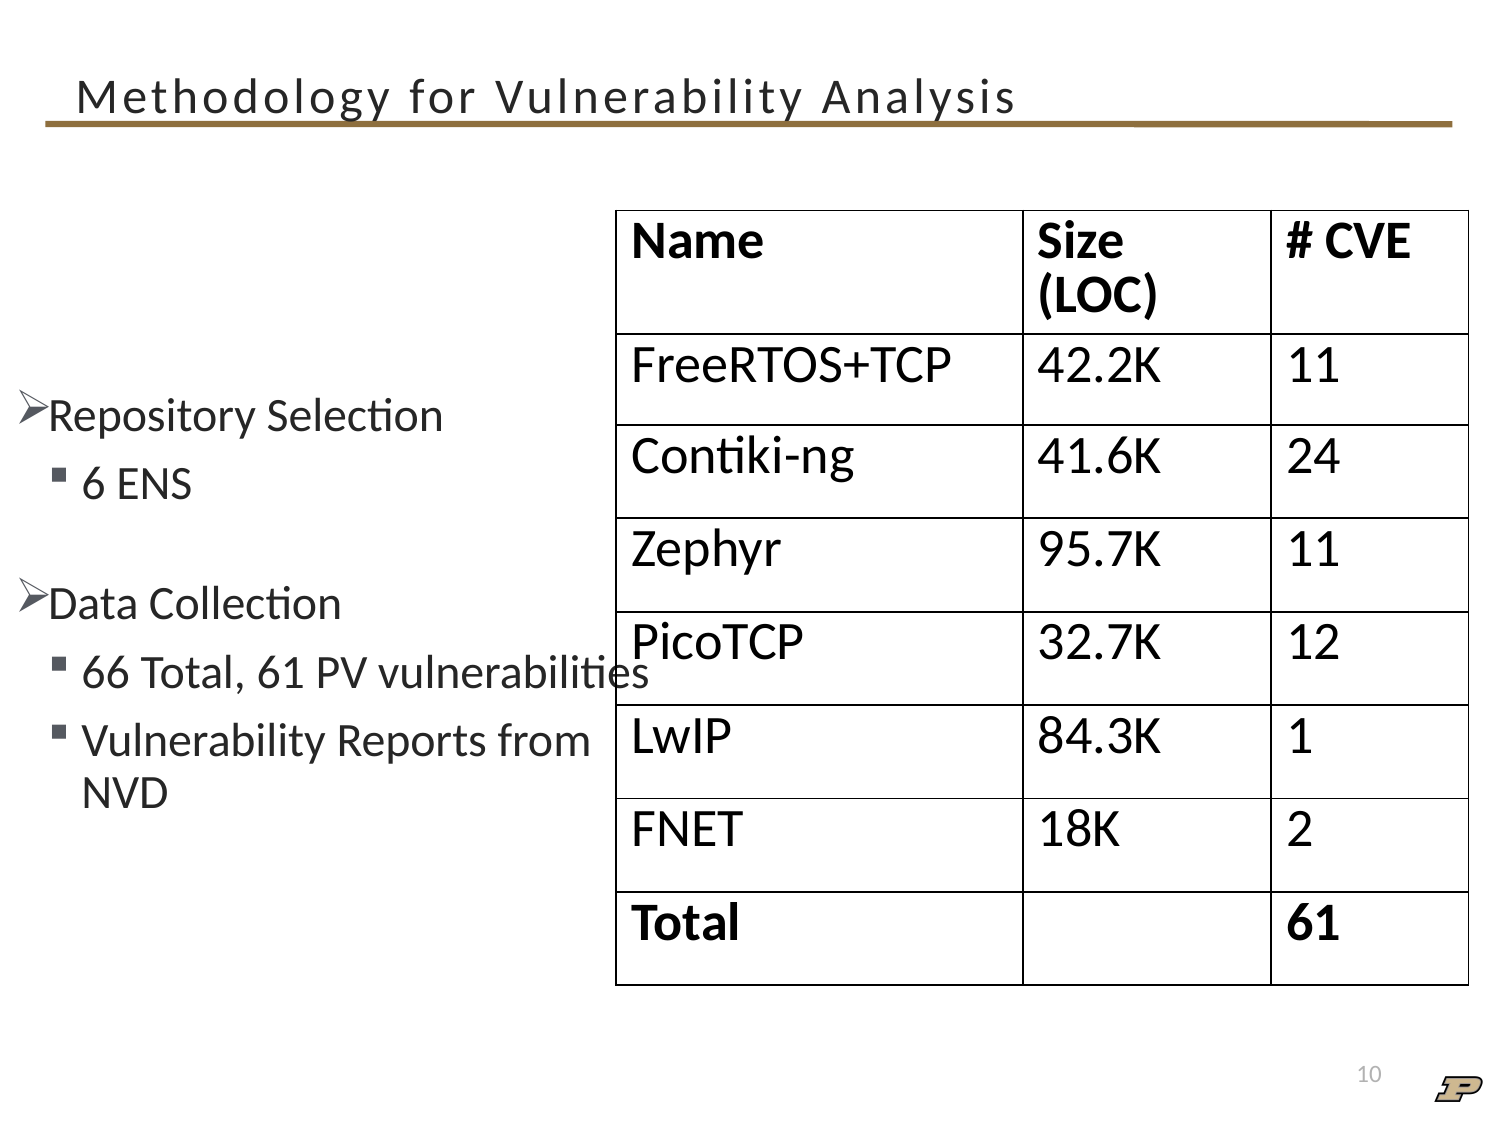

# Methodology for Vulnerability Analysis
| Name | Size (LOC) | # CVE |
| --- | --- | --- |
| FreeRTOS+TCP | 42.2K | 11 |
| Contiki-ng | 41.6K | 24 |
| Zephyr | 95.7K | 11 |
| PicoTCP | 32.7K | 12 |
| LwIP | 84.3K | 1 |
| FNET | 18K | 2 |
| Total |  | 61 |
Repository Selection
6 ENS
Data Collection
66 Total, 61 PV vulnerabilities
Vulnerability Reports from NVD
10